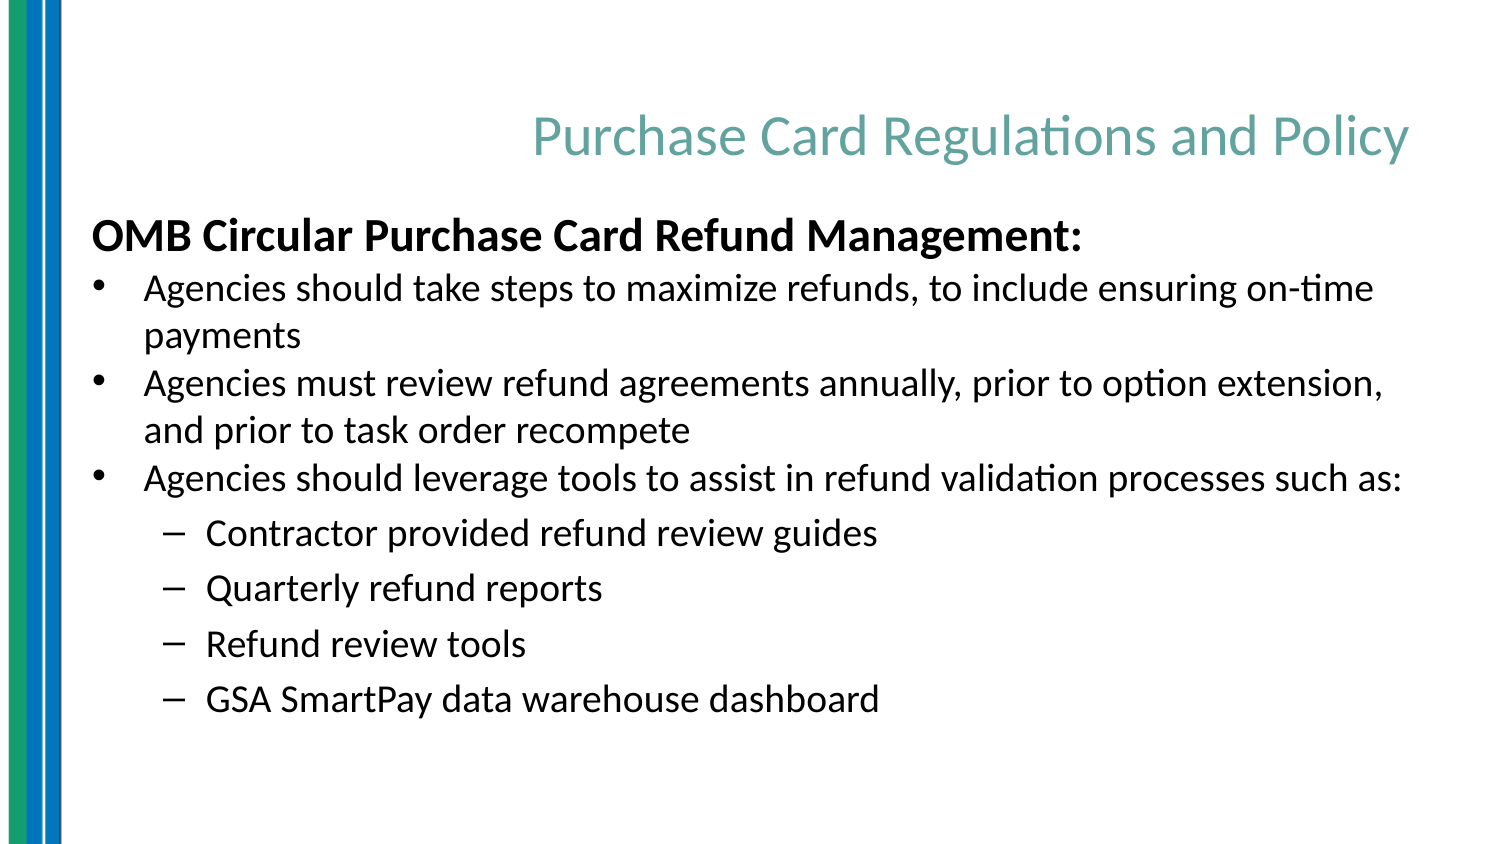

# Purchase Card Regulations and Policy
OMB Circular Purchase Card Refund Management:
Agencies should take steps to maximize refunds, to include ensuring on-time payments
Agencies must review refund agreements annually, prior to option extension, and prior to task order recompete
Agencies should leverage tools to assist in refund validation processes such as:
Contractor provided refund review guides
Quarterly refund reports
Refund review tools
GSA SmartPay data warehouse dashboard